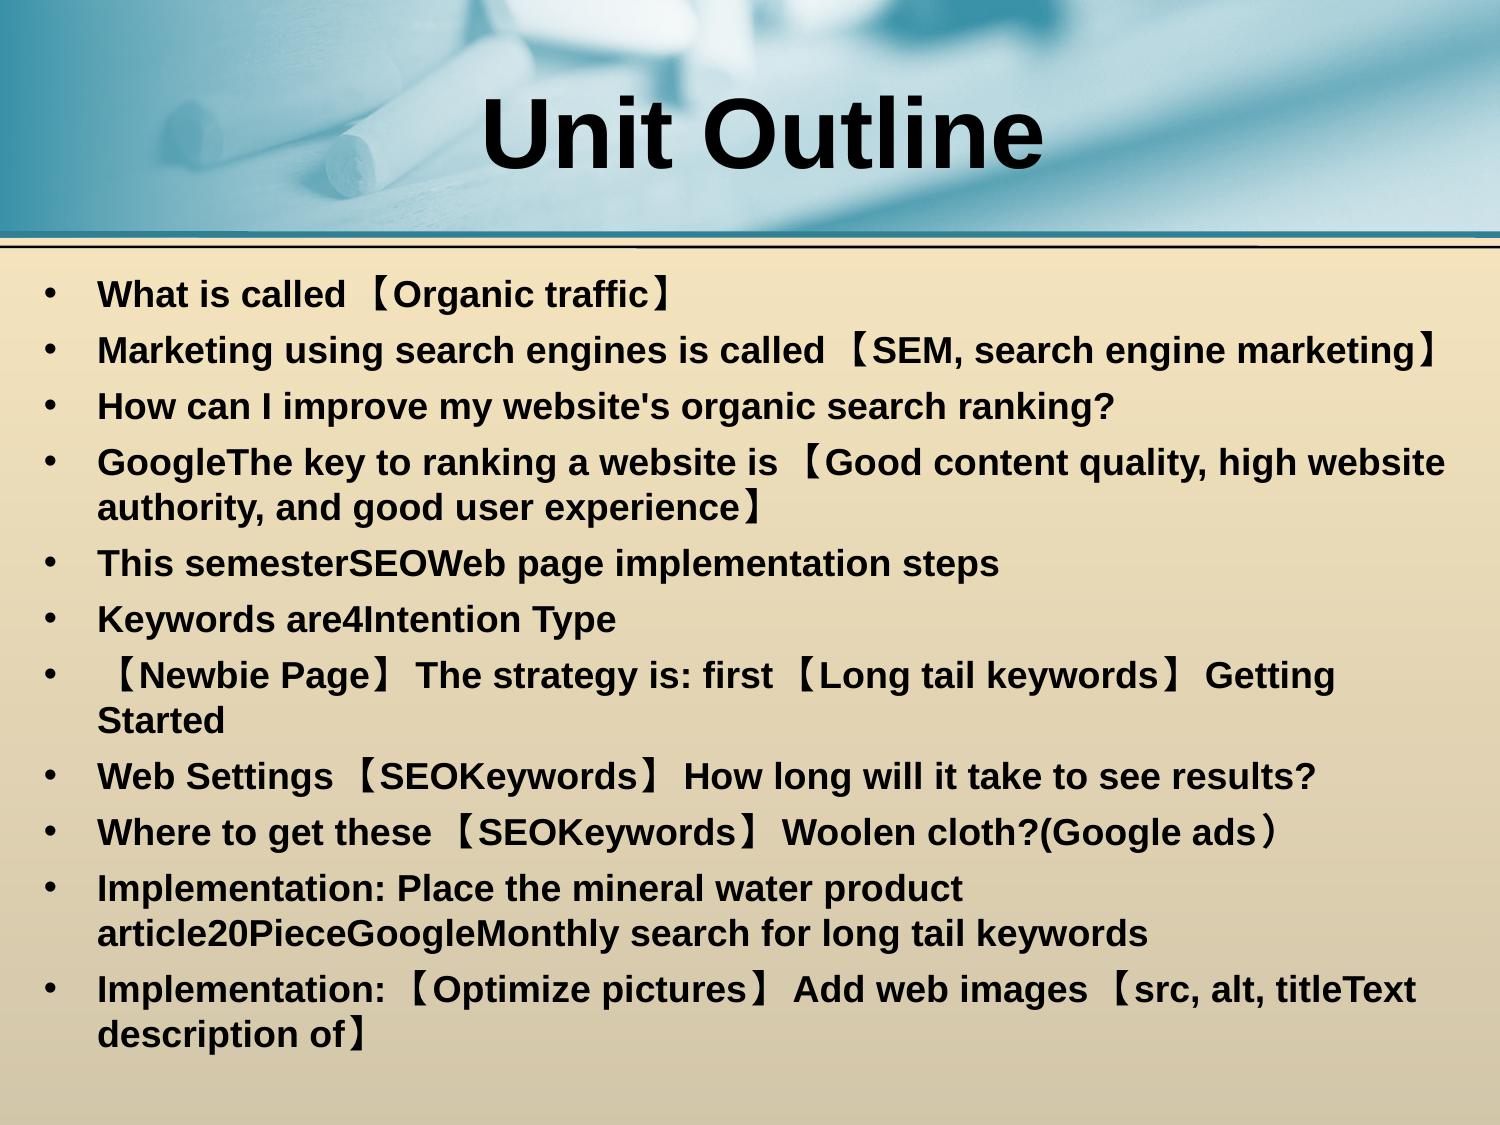

# Unit Outline
What is called【Organic traffic】
Marketing using search engines is called【SEM, search engine marketing】
How can I improve my website's organic search ranking?
GoogleThe key to ranking a website is【Good content quality, high website authority, and good user experience】
This semesterSEOWeb page implementation steps
Keywords are4Intention Type
【Newbie Page】The strategy is: first【Long tail keywords】Getting Started
Web Settings【SEOKeywords】How long will it take to see results?
Where to get these【SEOKeywords】Woolen cloth?(Google ads）
Implementation: Place the mineral water product article20PieceGoogleMonthly search for long tail keywords
Implementation:【Optimize pictures】Add web images【src, alt, titleText description of】